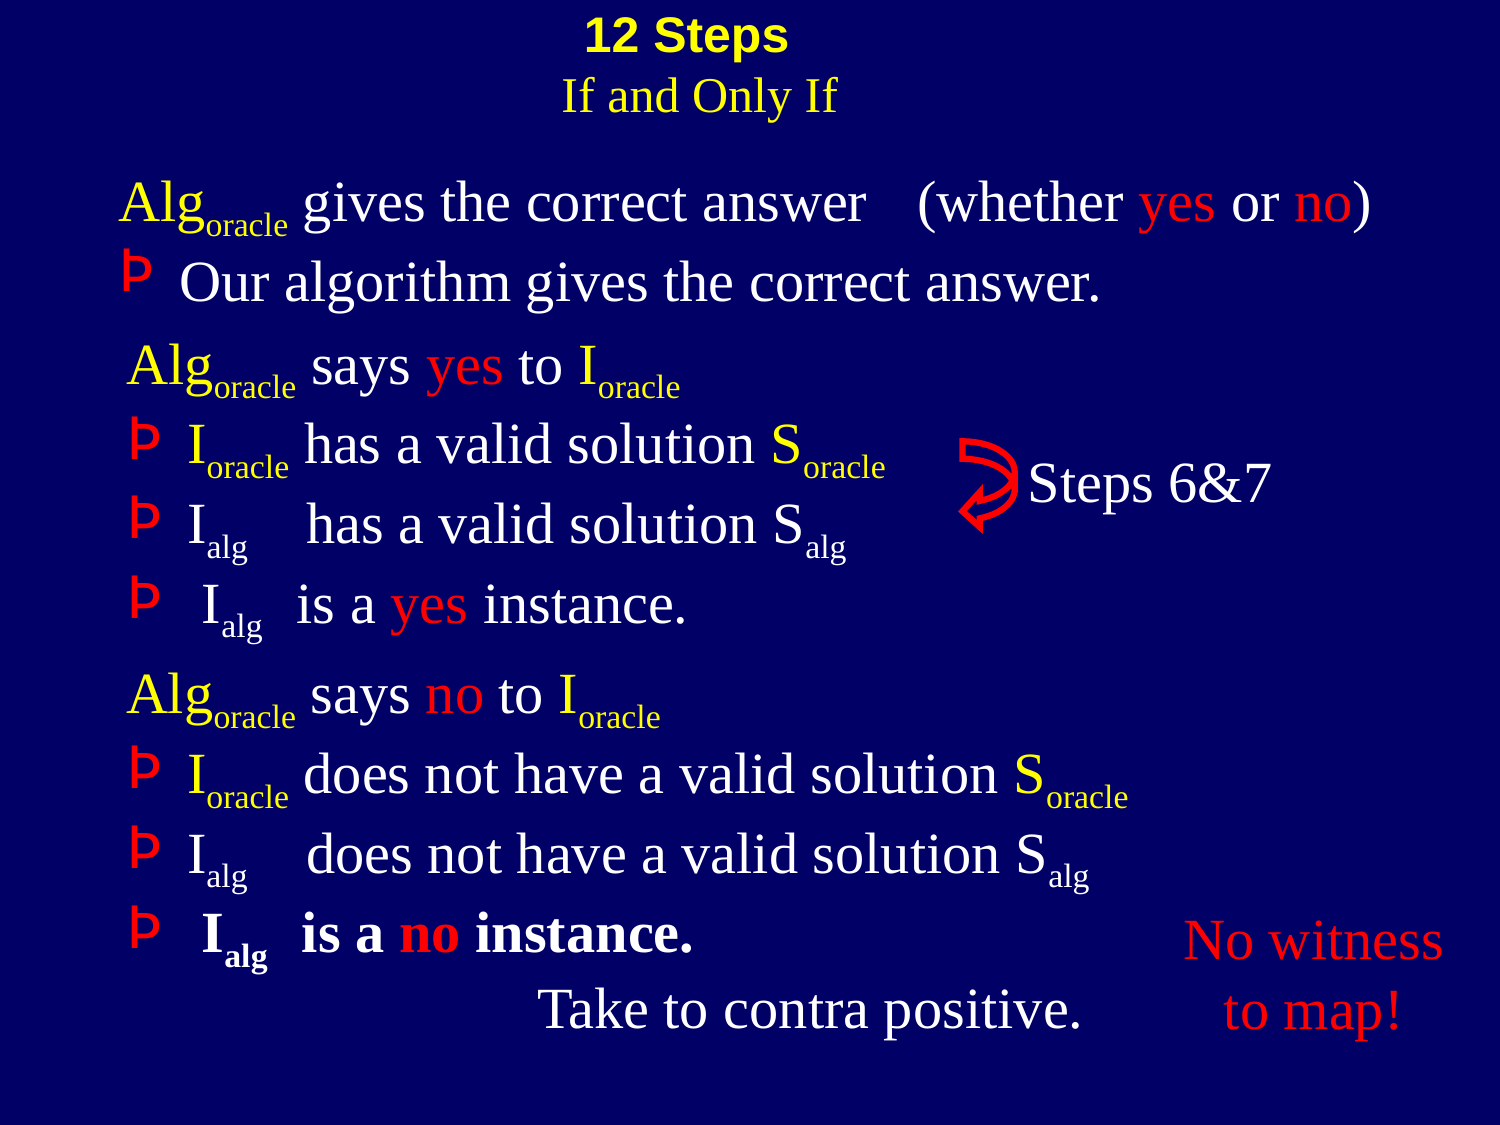

12 Steps
If and Only If
Algoracle gives the correct answer
 Our algorithm gives the correct answer.
(whether yes or no)
Algoracle says yes to Ioracle
 Ioracle has a valid solution Soracle
 Ialg    has a valid solution Salg
 Ialg    is a yes instance.
Steps 6&7

Algoracle says no to Ioracle
 Ioracle does not have a valid solution Soracle
 Ialg    does not have a valid solution Salg
 Ialg    is a no instance.
No witness
to map!
Take to contra positive.